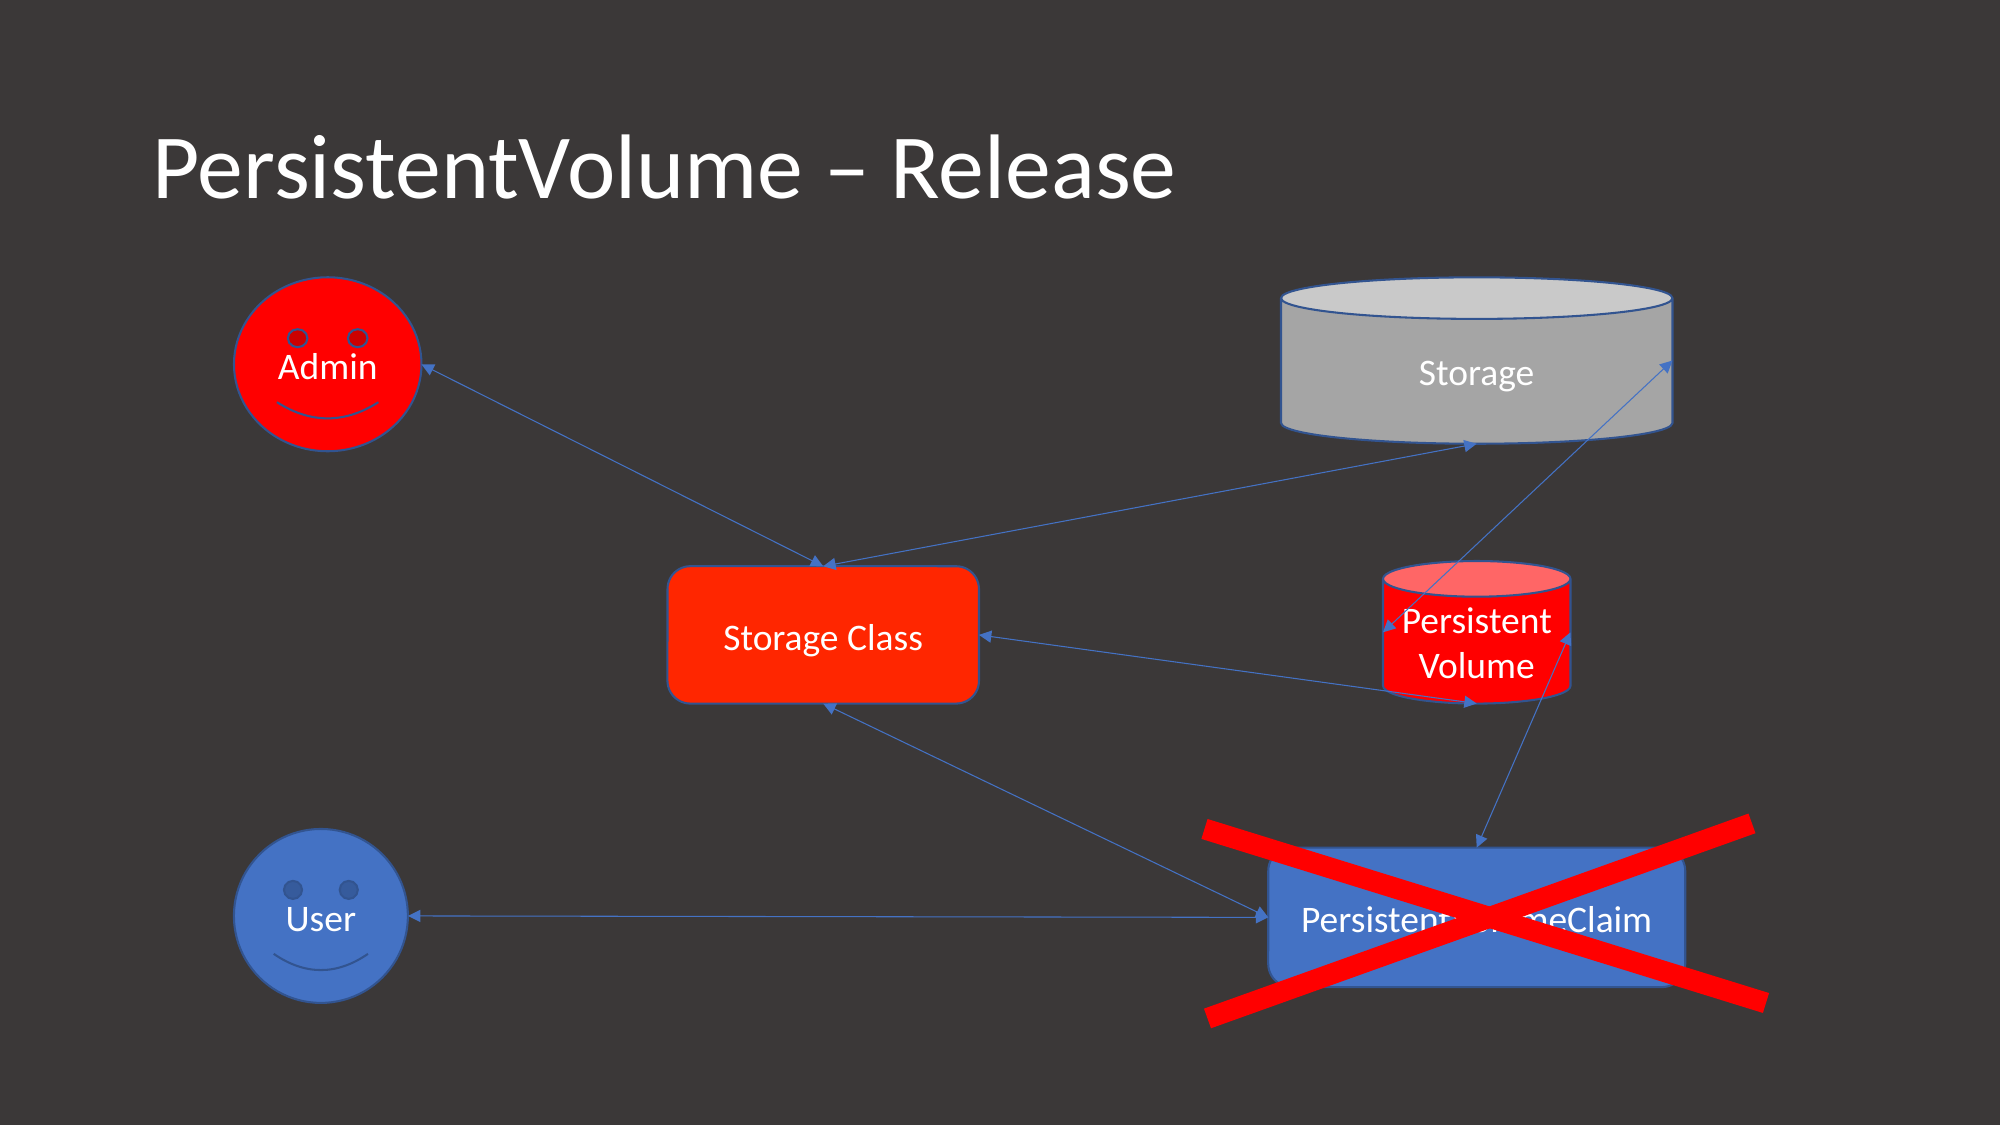

# PersistentVolume – Release
Admin
Storage
Persistent
Volume
Storage Class
User
PersistentVolumeClaim